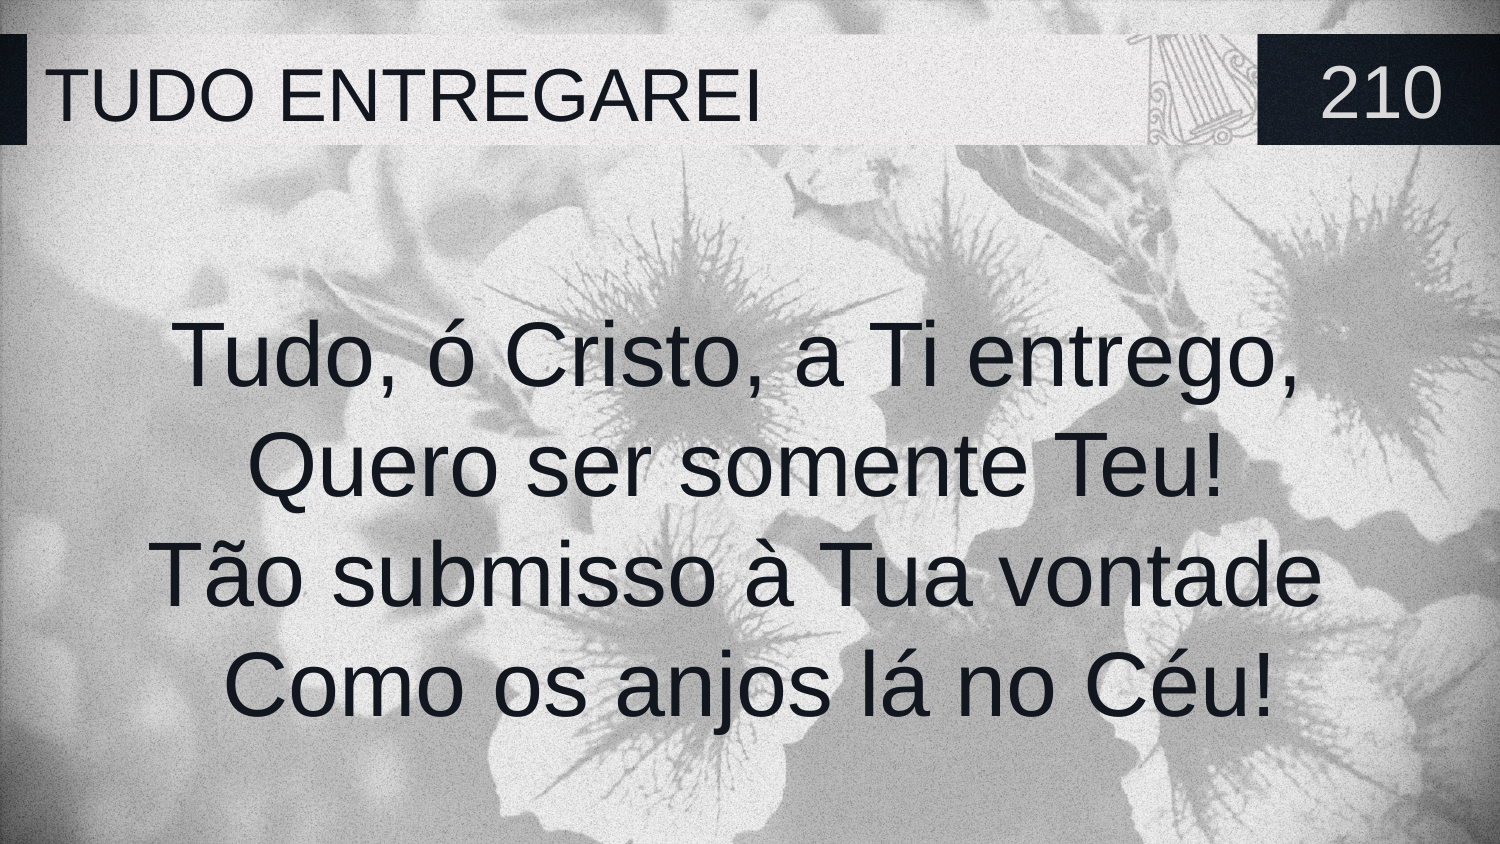

# TUDO ENTREGAREI
210
Tudo, ó Cristo, a Ti entrego,
Quero ser somente Teu!
Tão submisso à Tua vontade
Como os anjos lá no Céu!